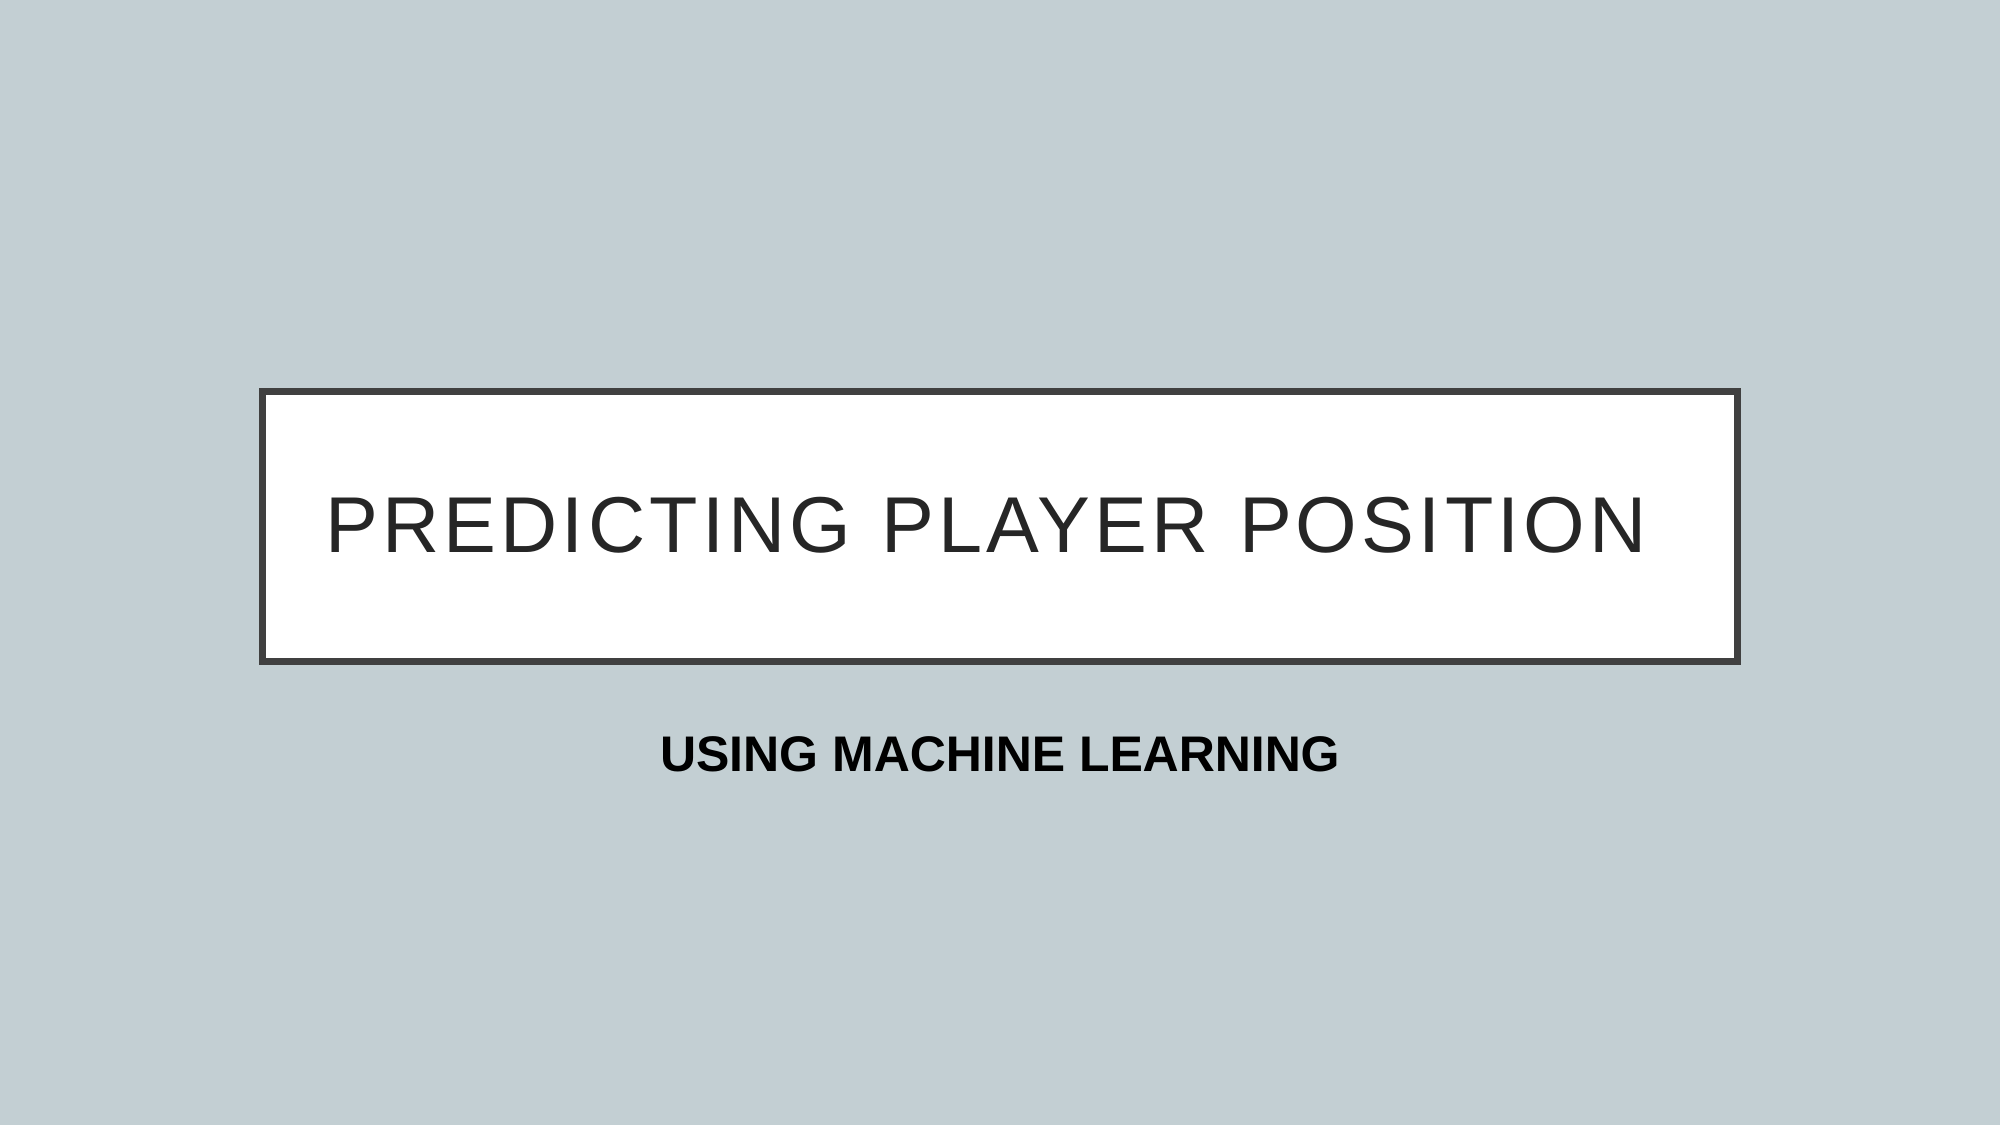

# Predicting player position
USING MACHINE LEARNING